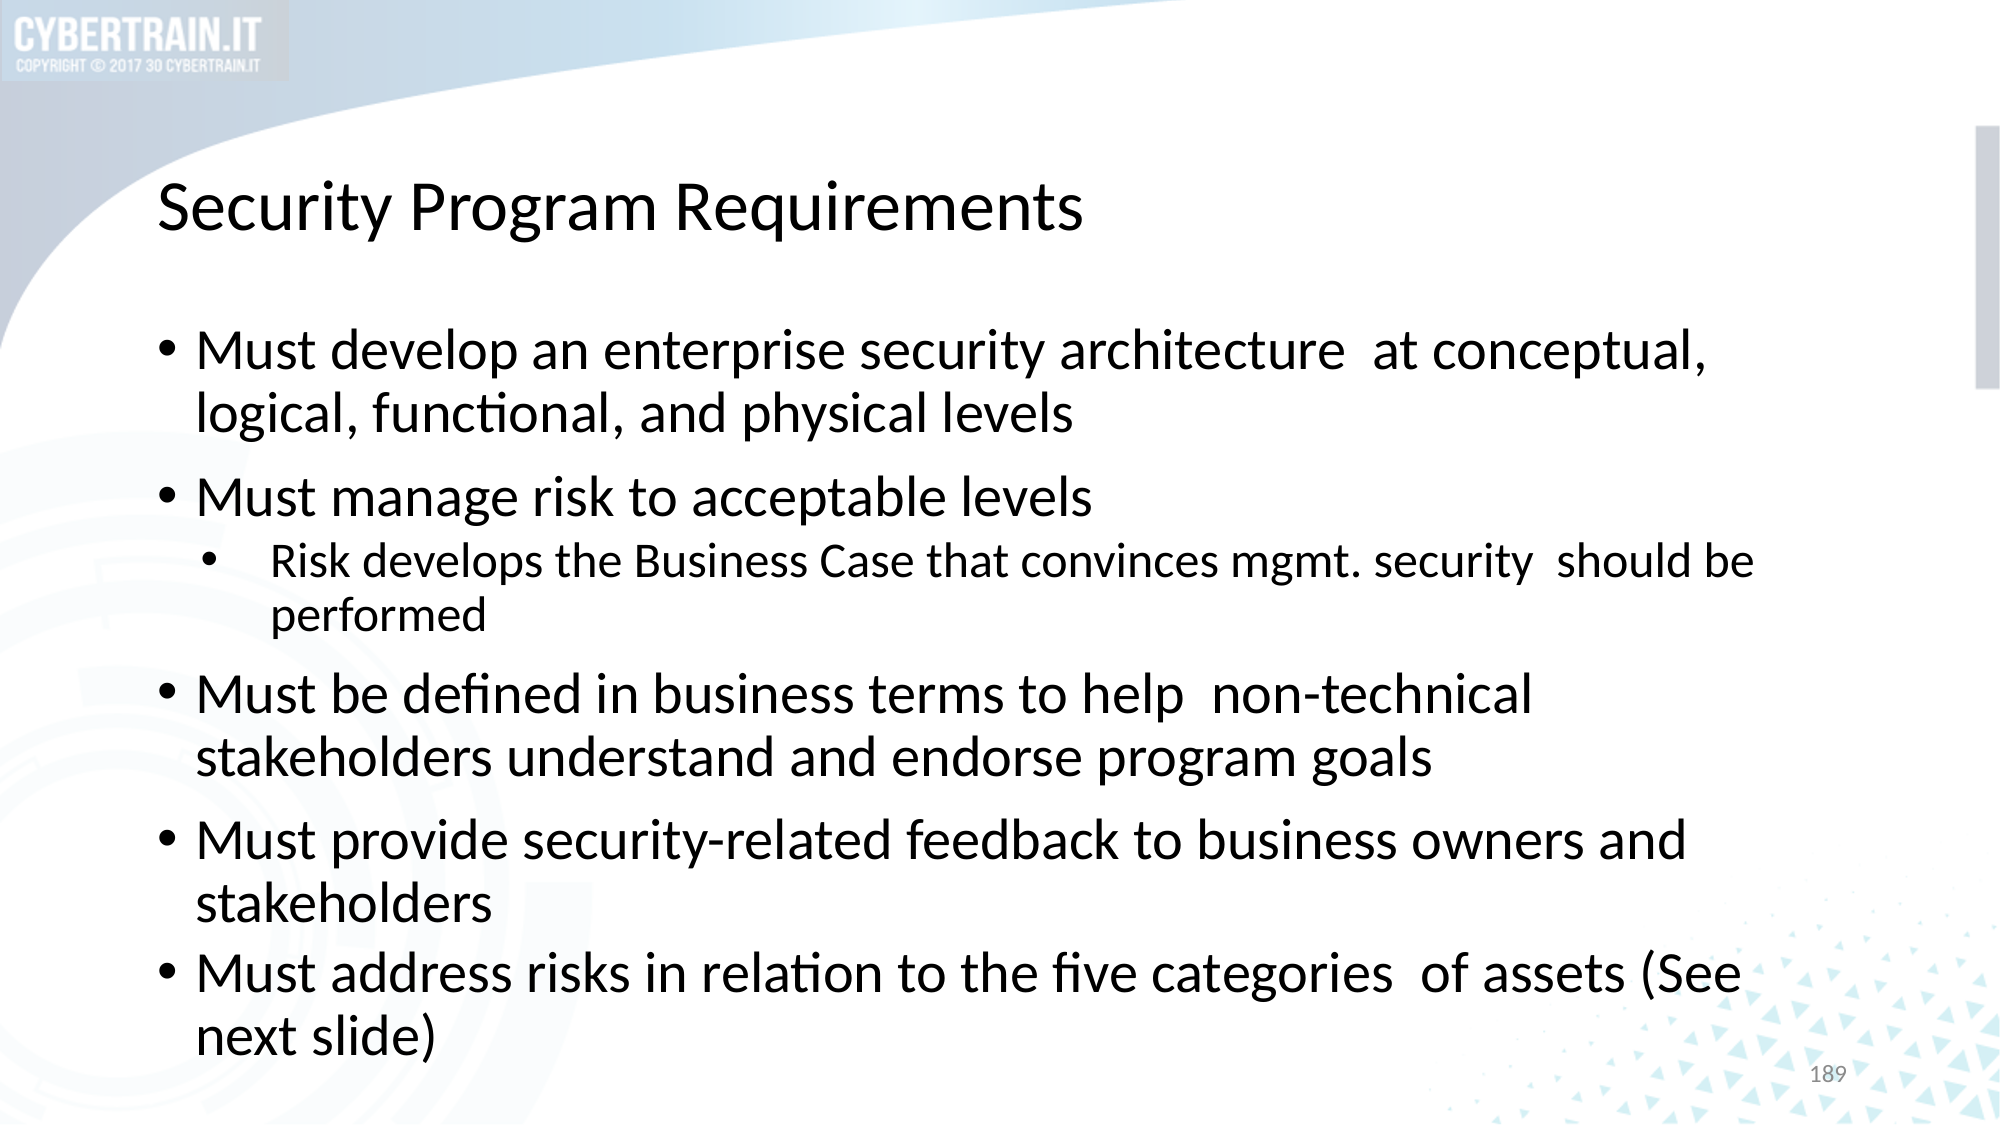

# Security Program Requirements
Must develop an enterprise security architecture  at conceptual, logical, functional, and physical levels
Must manage risk to acceptable levels
Risk develops the Business Case that convinces mgmt. security  should be performed
Must be defined in business terms to help  non-technical stakeholders understand and endorse program goals
Must provide security-related feedback to business owners and stakeholders
Must address risks in relation to the five categories  of assets (See next slide)

189